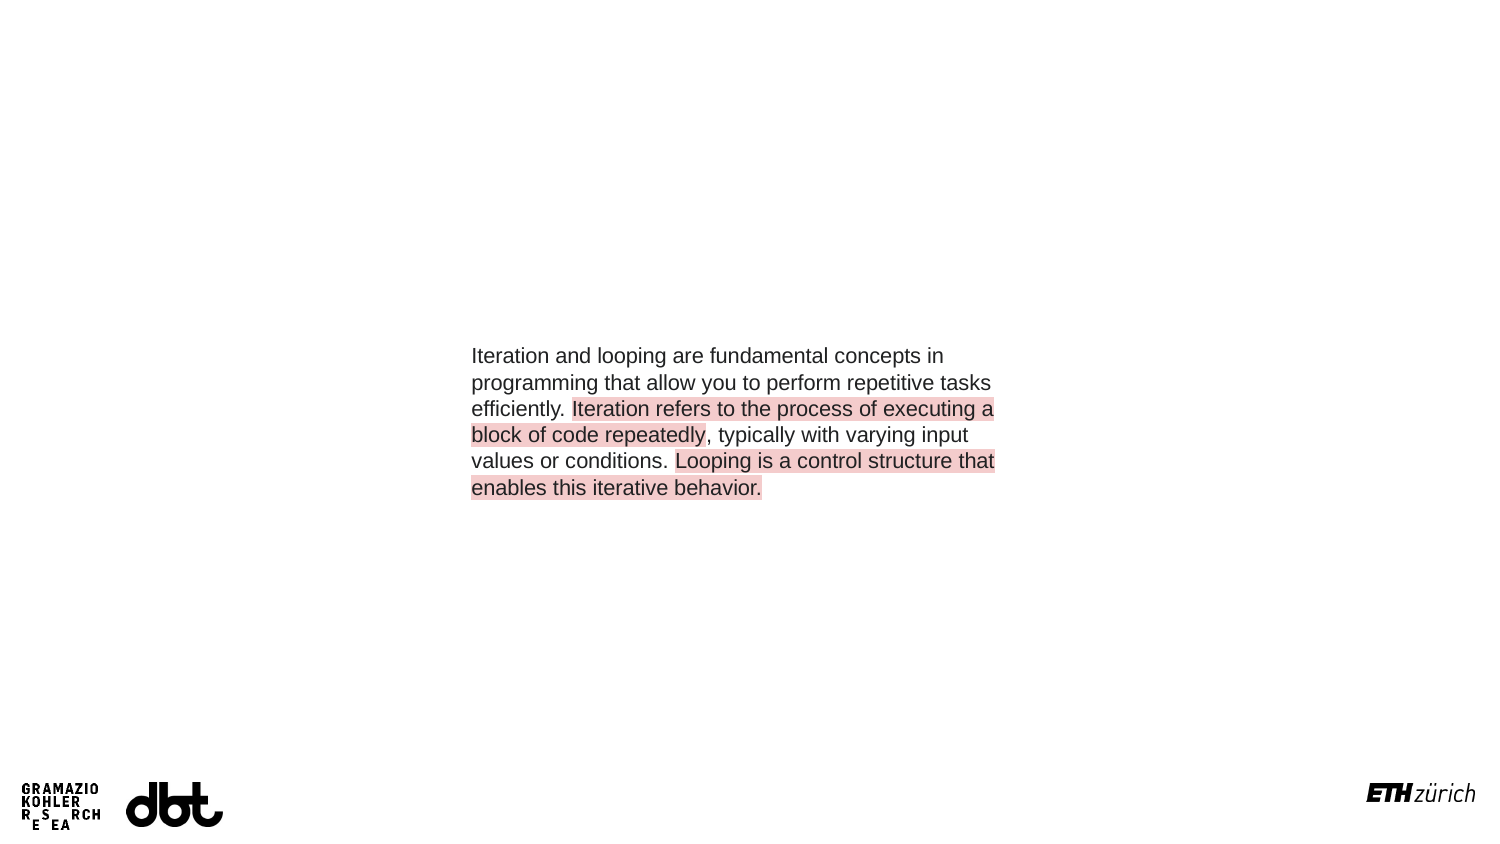

Iteration and looping are fundamental concepts in programming that allow you to perform repetitive tasks efficiently. Iteration refers to the process of executing a block of code repeatedly, typically with varying input values or conditions. Looping is a control structure that enables this iterative behavior.